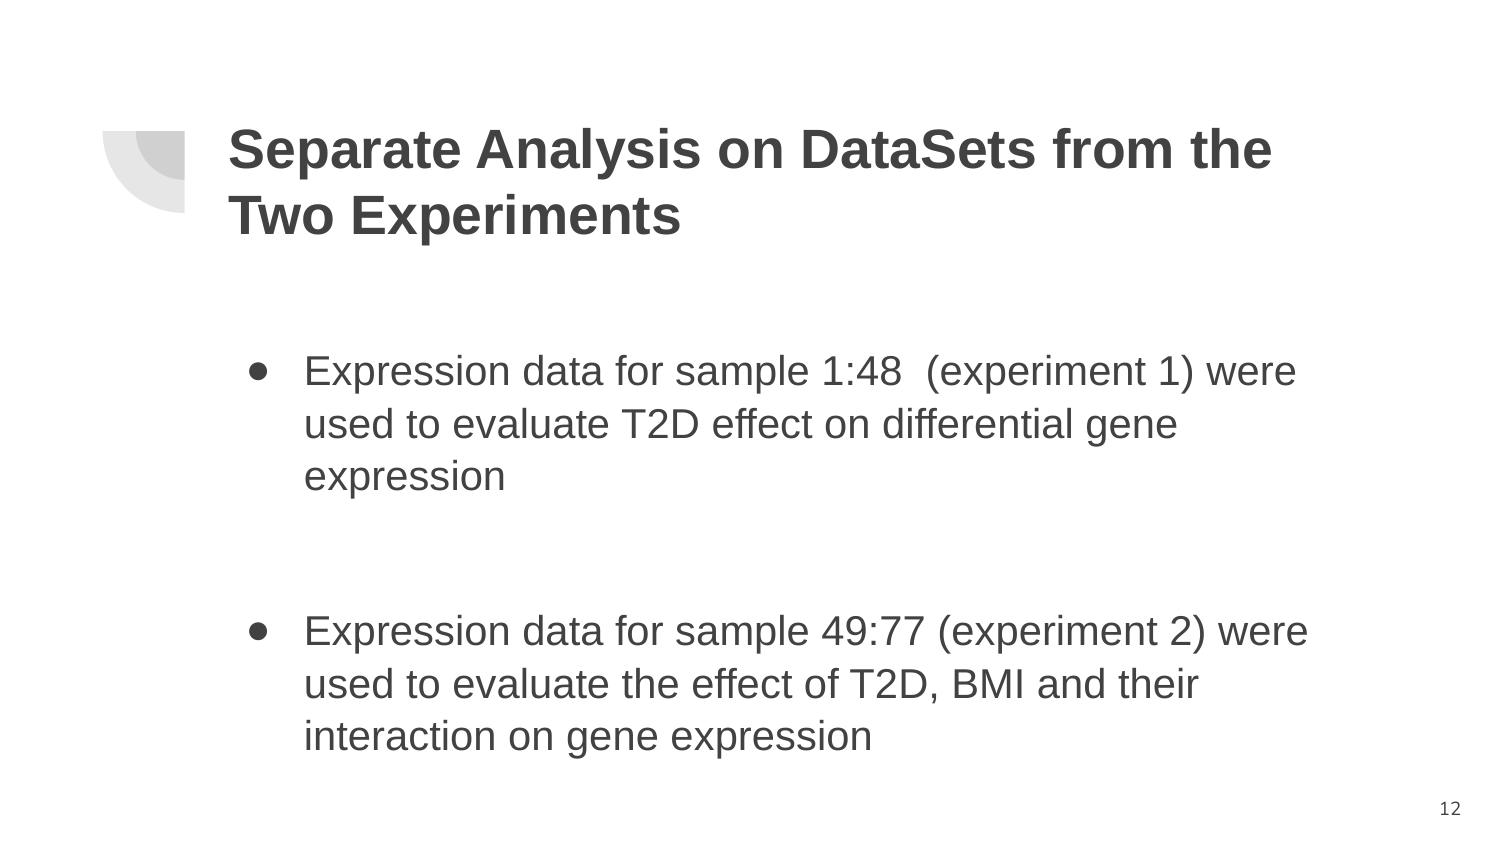

# Separate Analysis on DataSets from the Two Experiments
Expression data for sample 1:48  (experiment 1) were used to evaluate T2D effect on differential gene expression

Expression data for sample 49:77 (experiment 2) were used to evaluate the effect of T2D, BMI and their interaction on gene expression

12